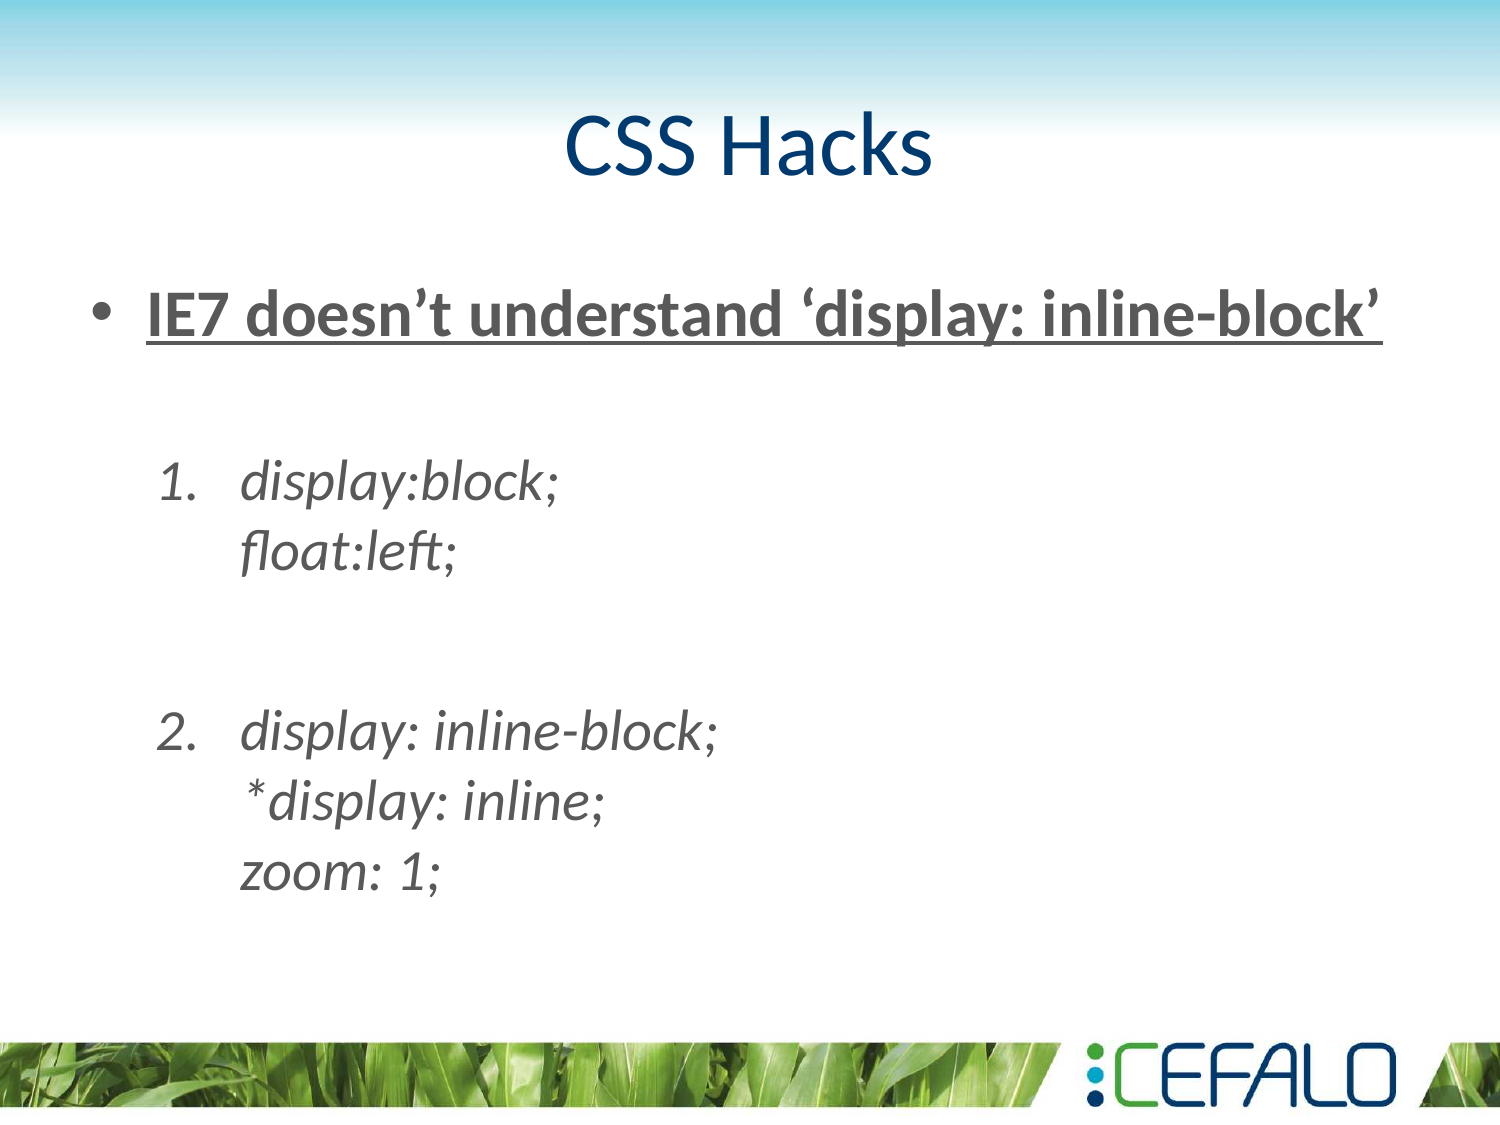

# CSS Hacks
IE7 doesn’t understand ‘display: inline-block’
display:block;
float:left;

display: inline-block; 
*display: inline; 
zoom: 1;